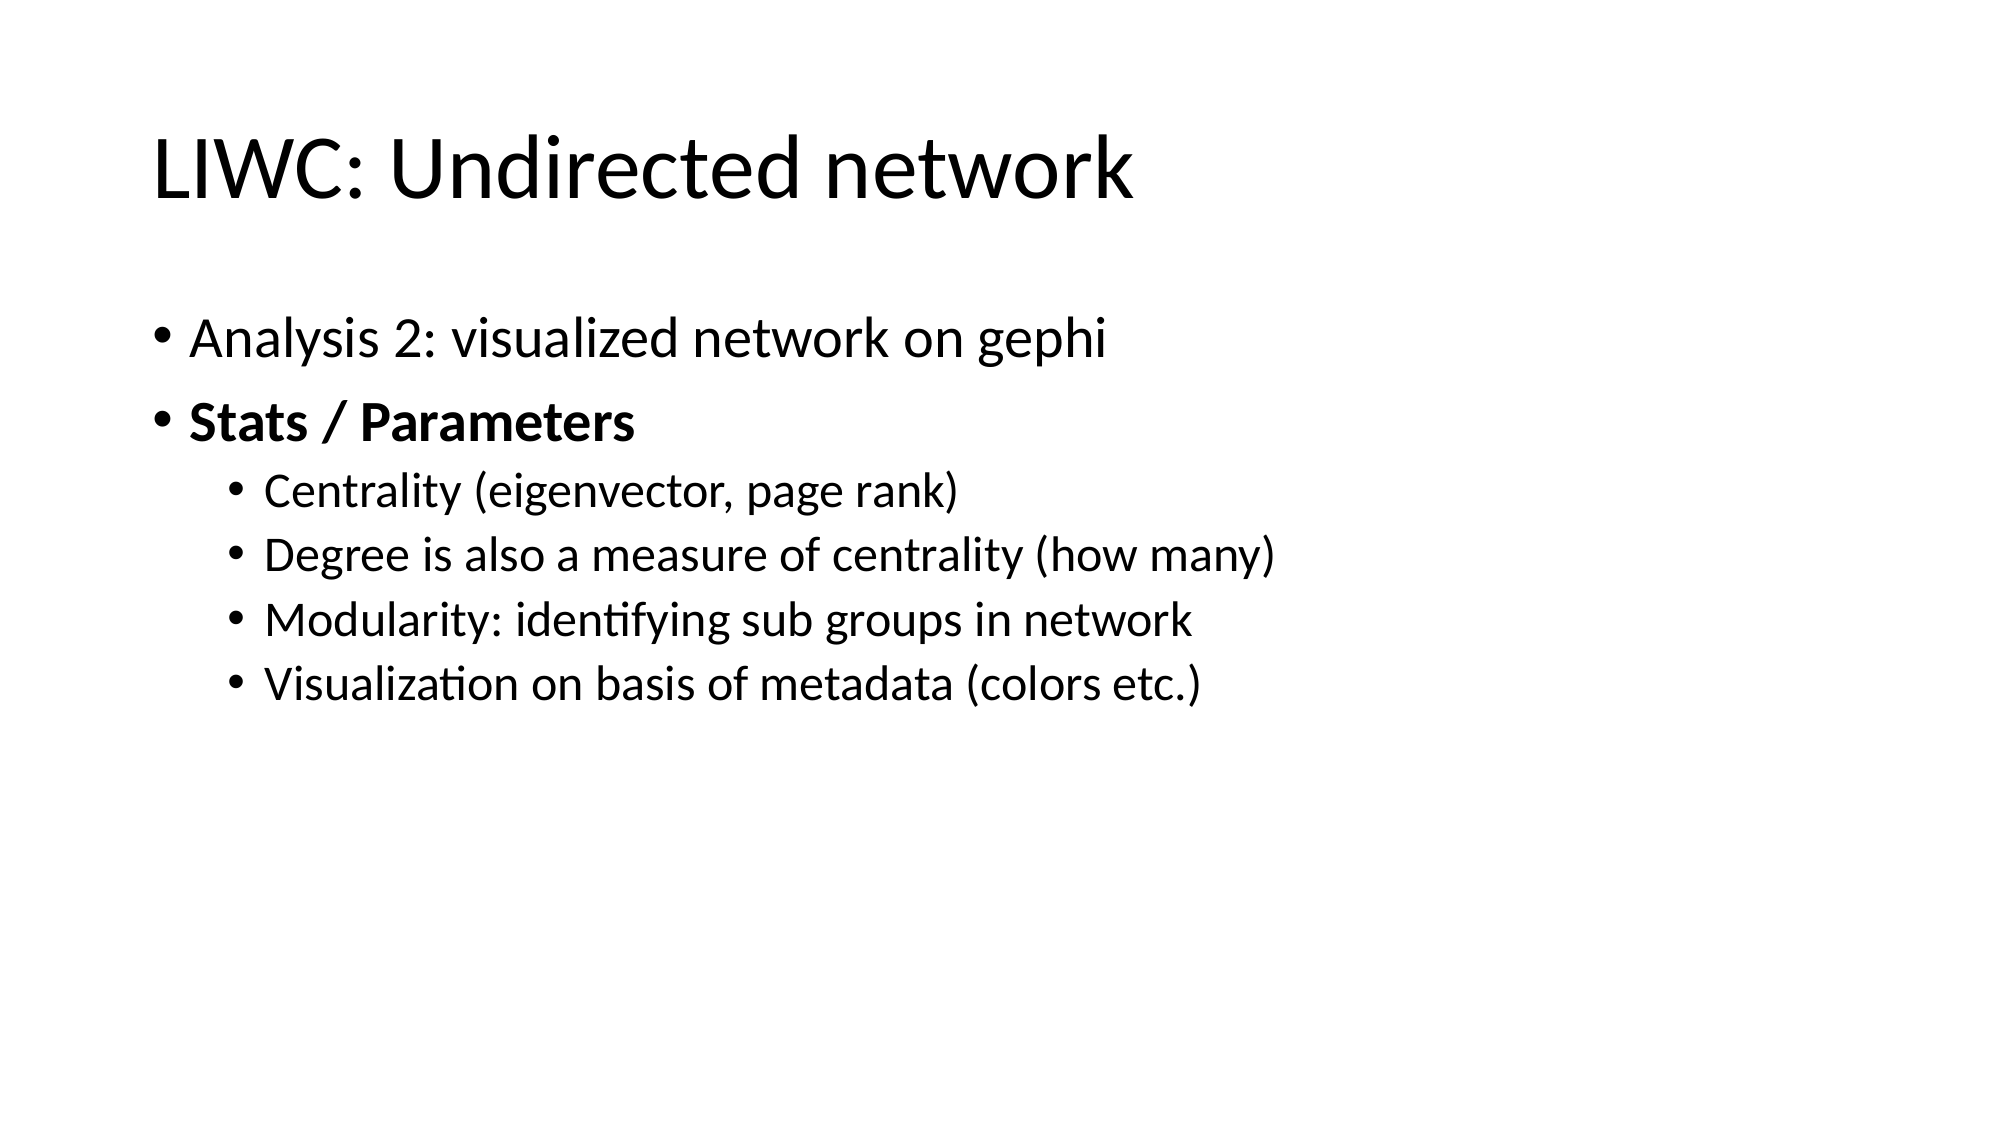

# LIWC: Undirected network
Analysis 2: visualized network on gephi
Stats / Parameters
Centrality (eigenvector, page rank)
Degree is also a measure of centrality (how many)
Modularity: identifying sub groups in network
Visualization on basis of metadata (colors etc.)